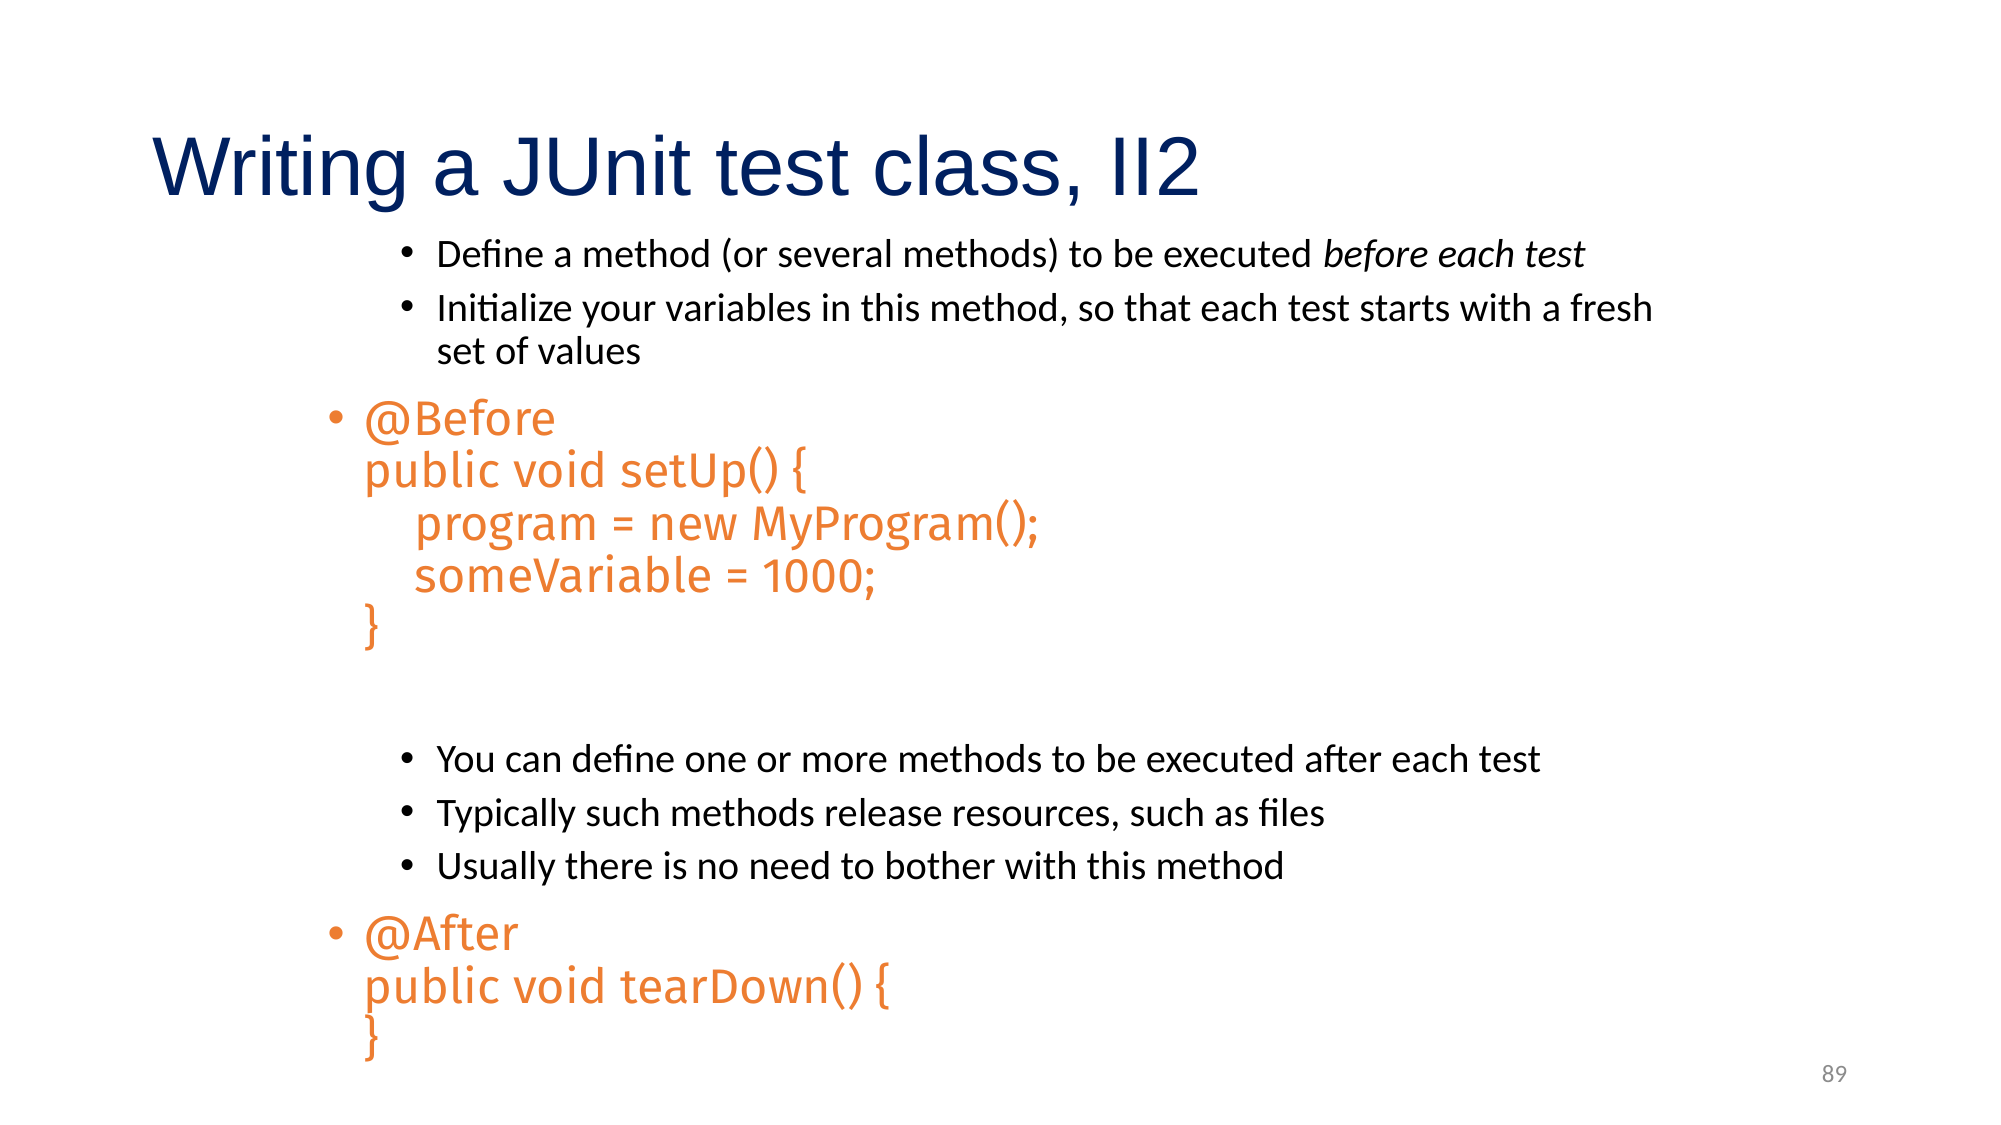

# Writing a JUnit test class, II2
Define a method (or several methods) to be executed before each test
Initialize your variables in this method, so that each test starts with a fresh set of values
@Before
public void setUp() {
    program = new MyProgram();
    someVariable = 1000;
}

You can define one or more methods to be executed after each test
Typically such methods release resources, such as files
Usually there is no need to bother with this method
@After
public void tearDown() {
}
89